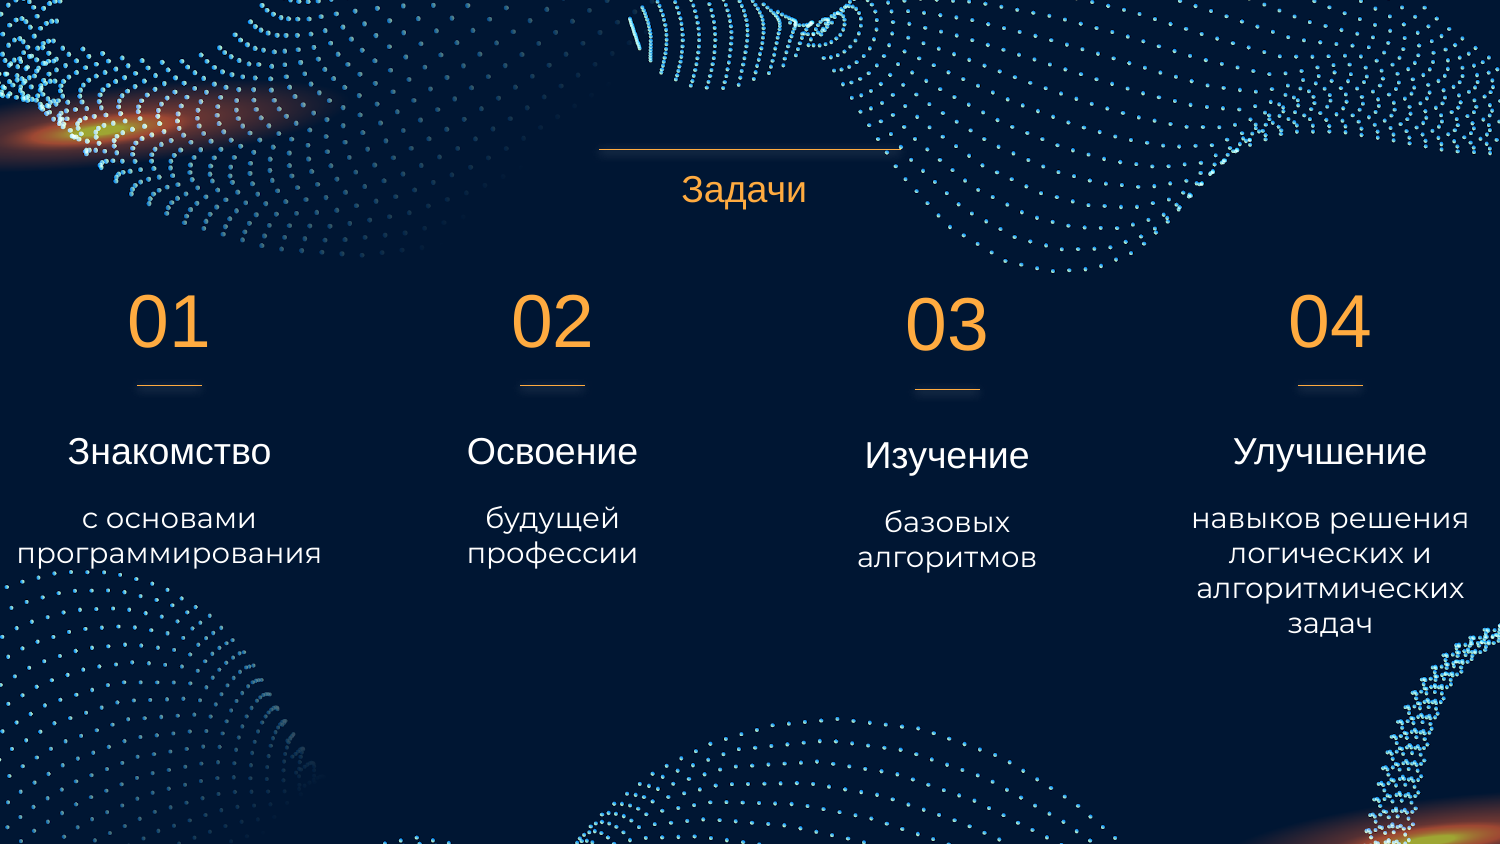

Задачи
01
02
04
03
Знакомство
# Освоение
Улучшение
Изучение
с основами программирования
будущей профессии
навыков решения логических и алгоритмических задач
базовых алгоритмов